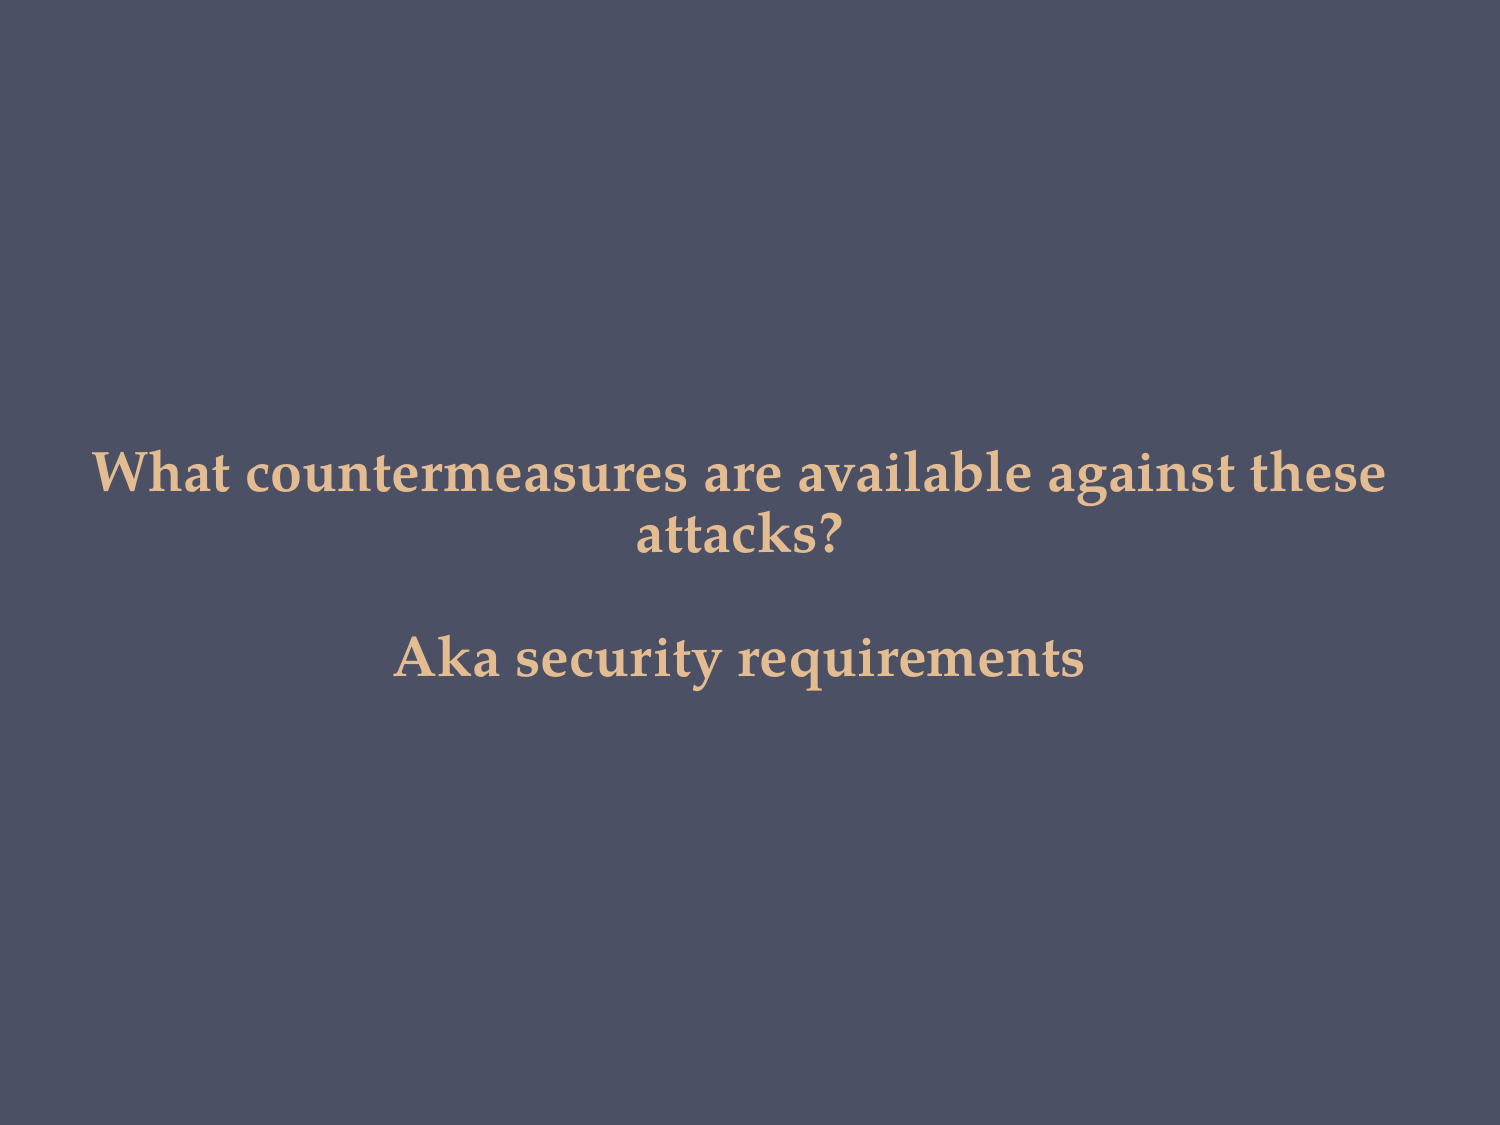

# What countermeasures are available against these attacks? Aka security requirements
© 2016 Pearson Education, Inc., Hoboken, NJ.  All rights reserved.